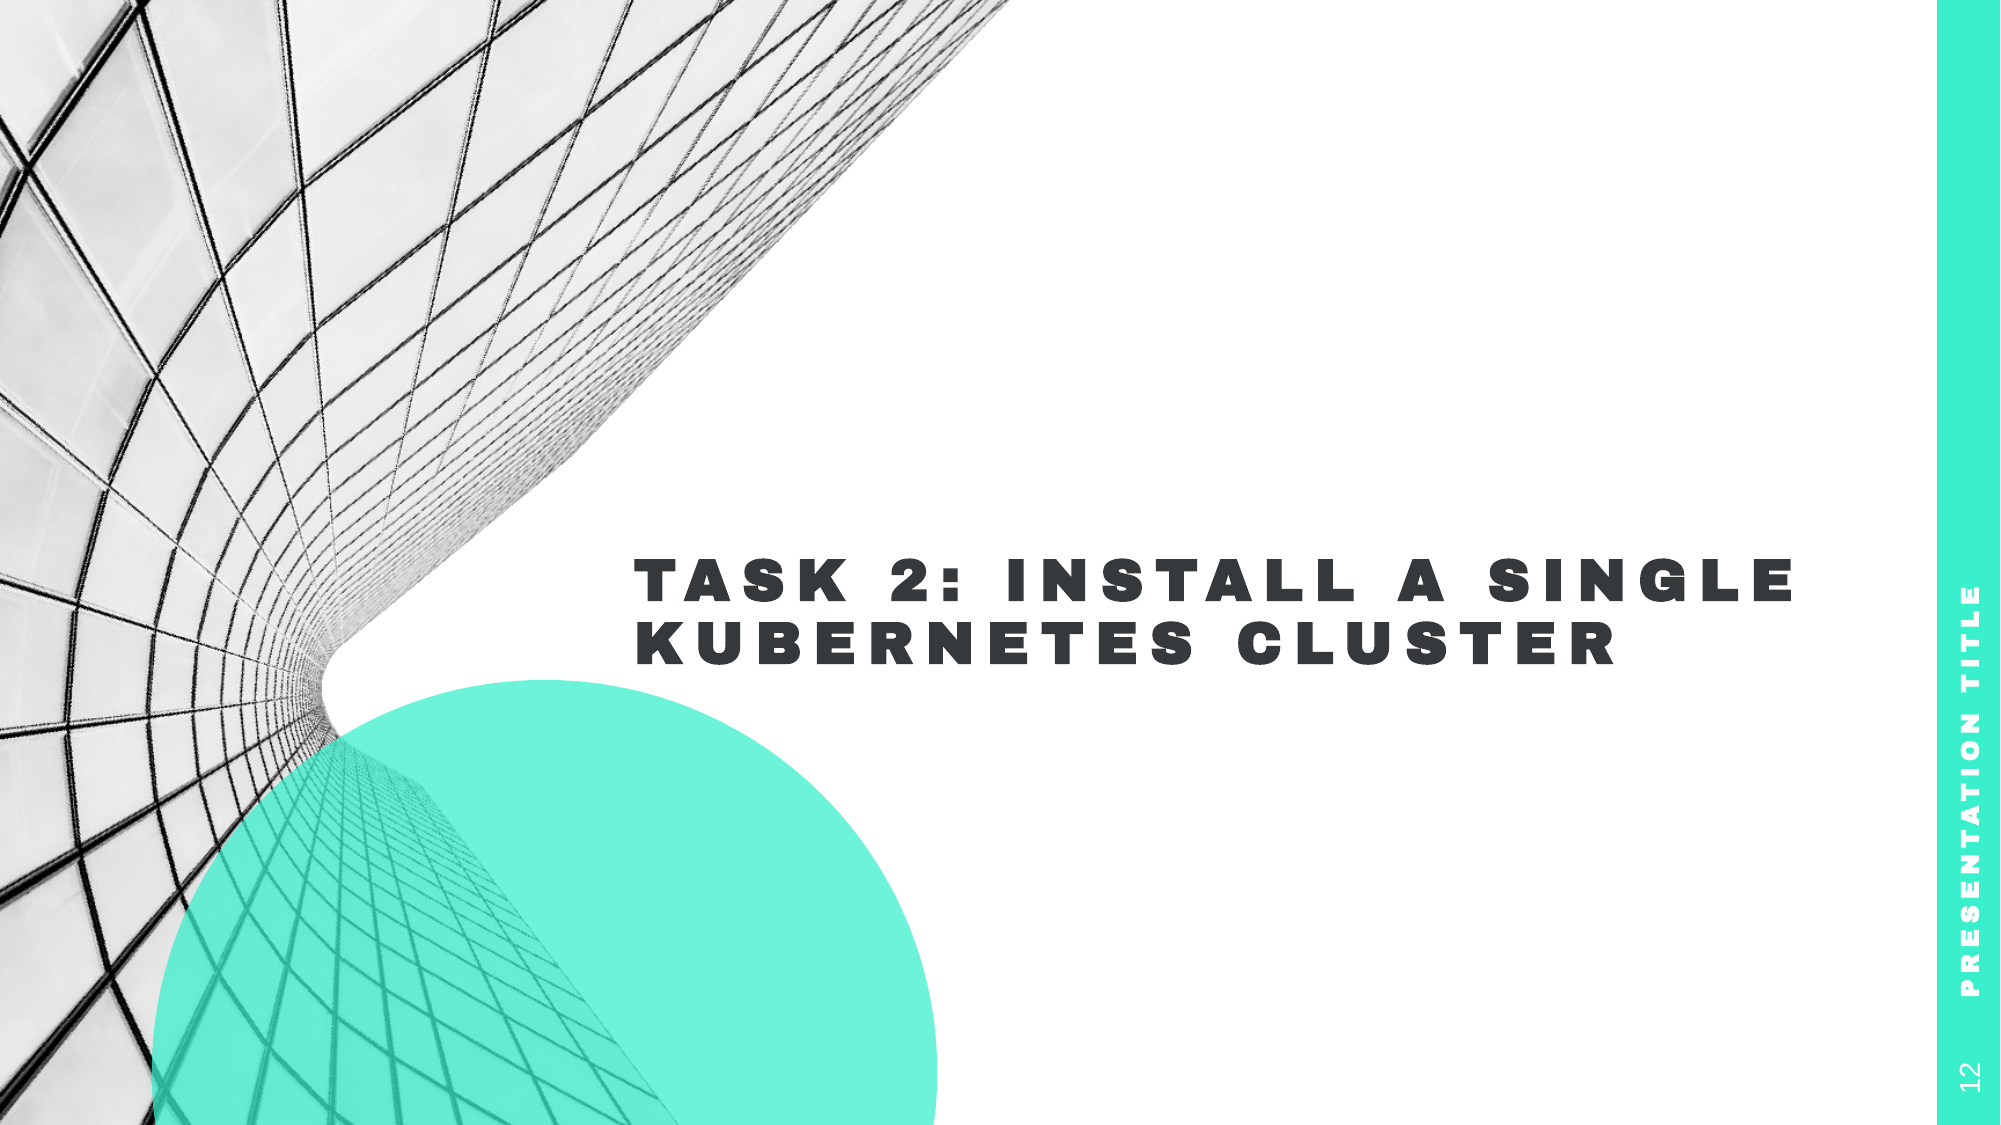

# Task 2: install a single kubernetes cluster
Presentation Title
12